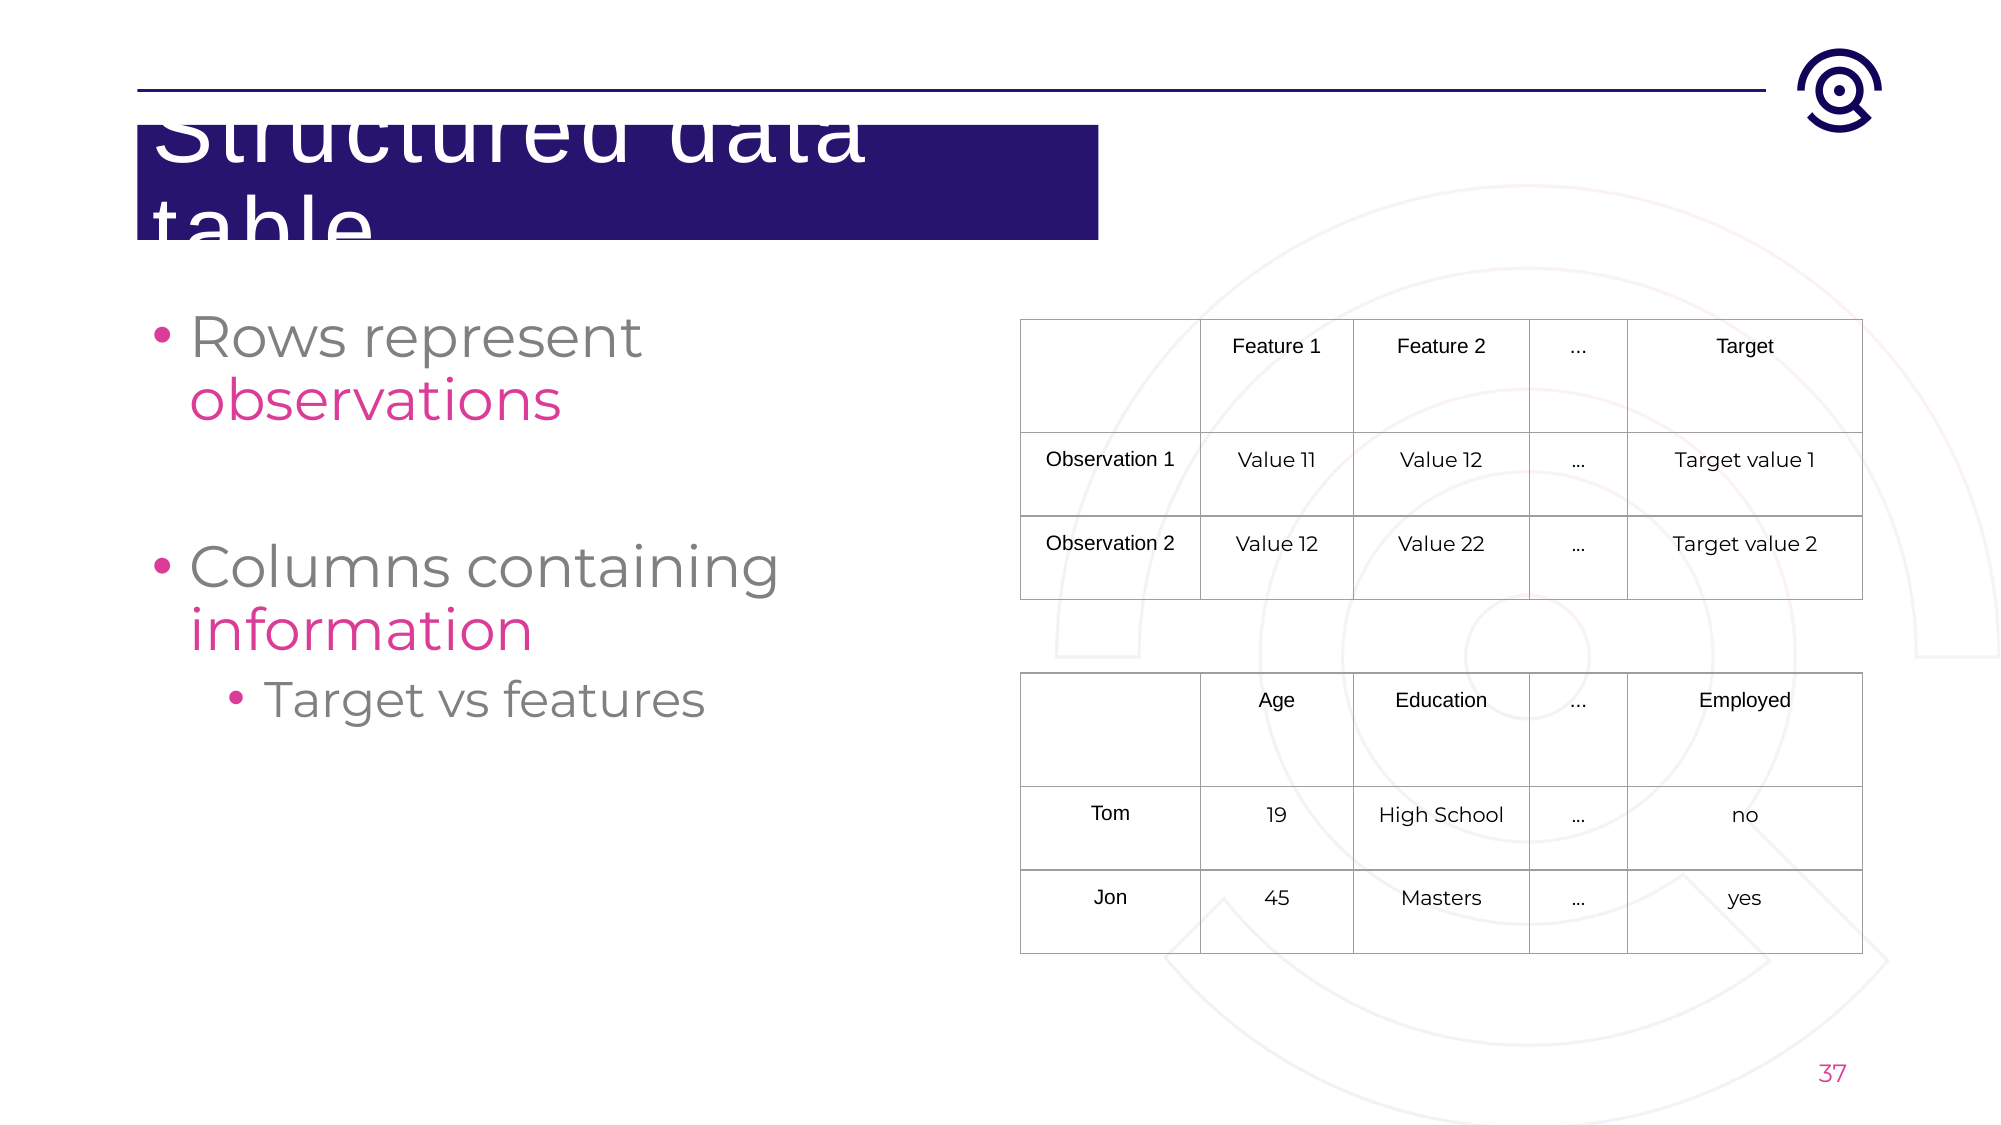

# Structured data table
Rows represent observations

Columns containing information
Target vs features

|  | Feature 1 | Feature 2 | ... | Target |
| --- | --- | --- | --- | --- |
| Observation 1 | Value 11 | Value 12 | ... | Target value 1 |
| Observation 2 | Value 12 | Value 22 | ... | Target value 2 |
|  | Age | Education | ... | Employed |
| --- | --- | --- | --- | --- |
| Tom | 19 | High School | ... | no |
| Jon | 45 | Masters | ... | yes |
37